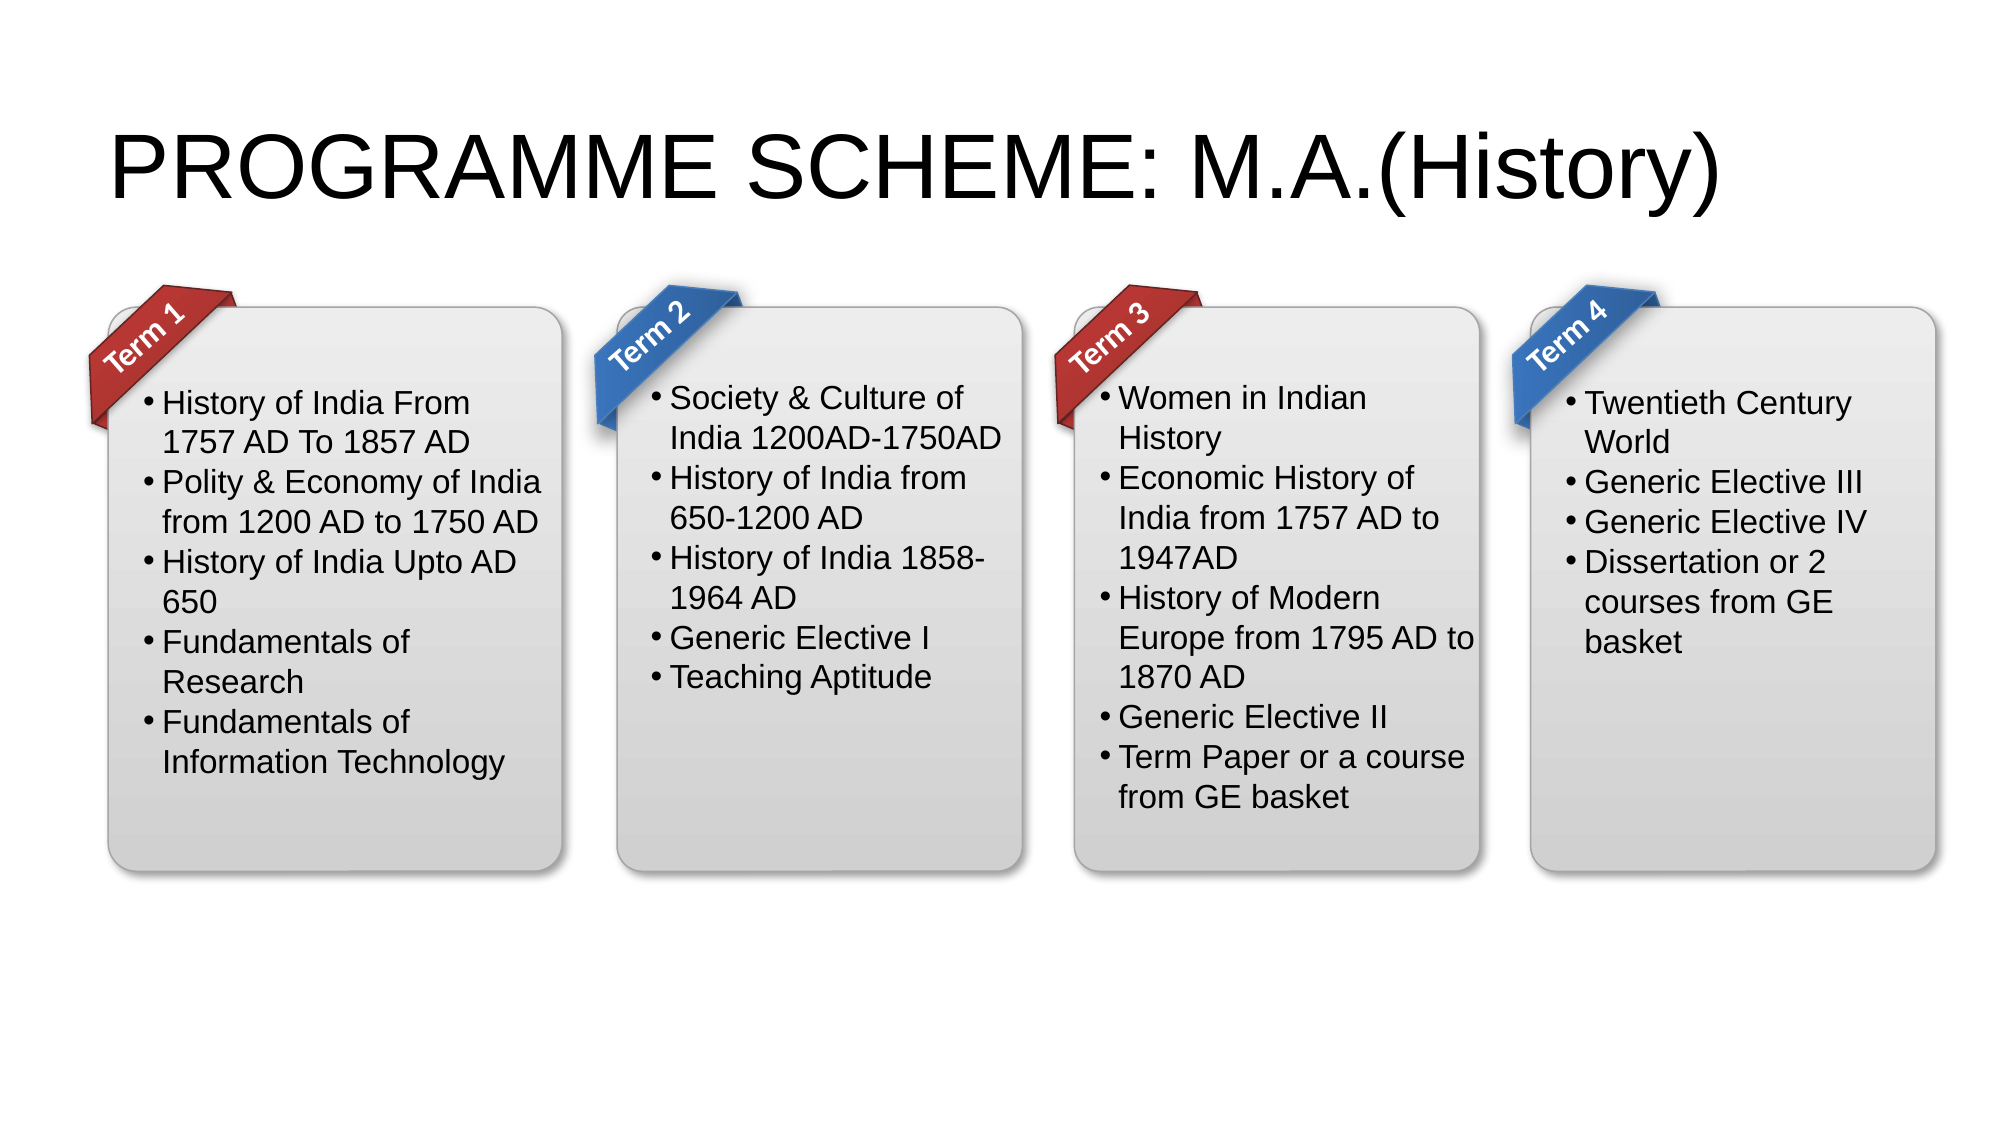

# PROGRAMME SCHEME: M.A.(History)
Term 4

Twentieth Century World
Generic Elective III
Generic Elective IV
Dissertation or 2 courses from GE basket
Term 2

Society & Culture of India 1200AD-1750AD
History of India from 650-1200 AD
History of India 1858-1964 AD
Generic Elective I
Teaching Aptitude

Term 1

History of India From 1757 AD To 1857 AD
Polity & Economy of India from 1200 AD to 1750 AD
History of India Upto AD 650
Fundamentals of Research
Fundamentals of Information Technology

Term 3

Women in Indian History
Economic History of India from 1757 AD to 1947AD
History of Modern Europe from 1795 AD to 1870 AD
Generic Elective II
Term Paper or a course from GE basket